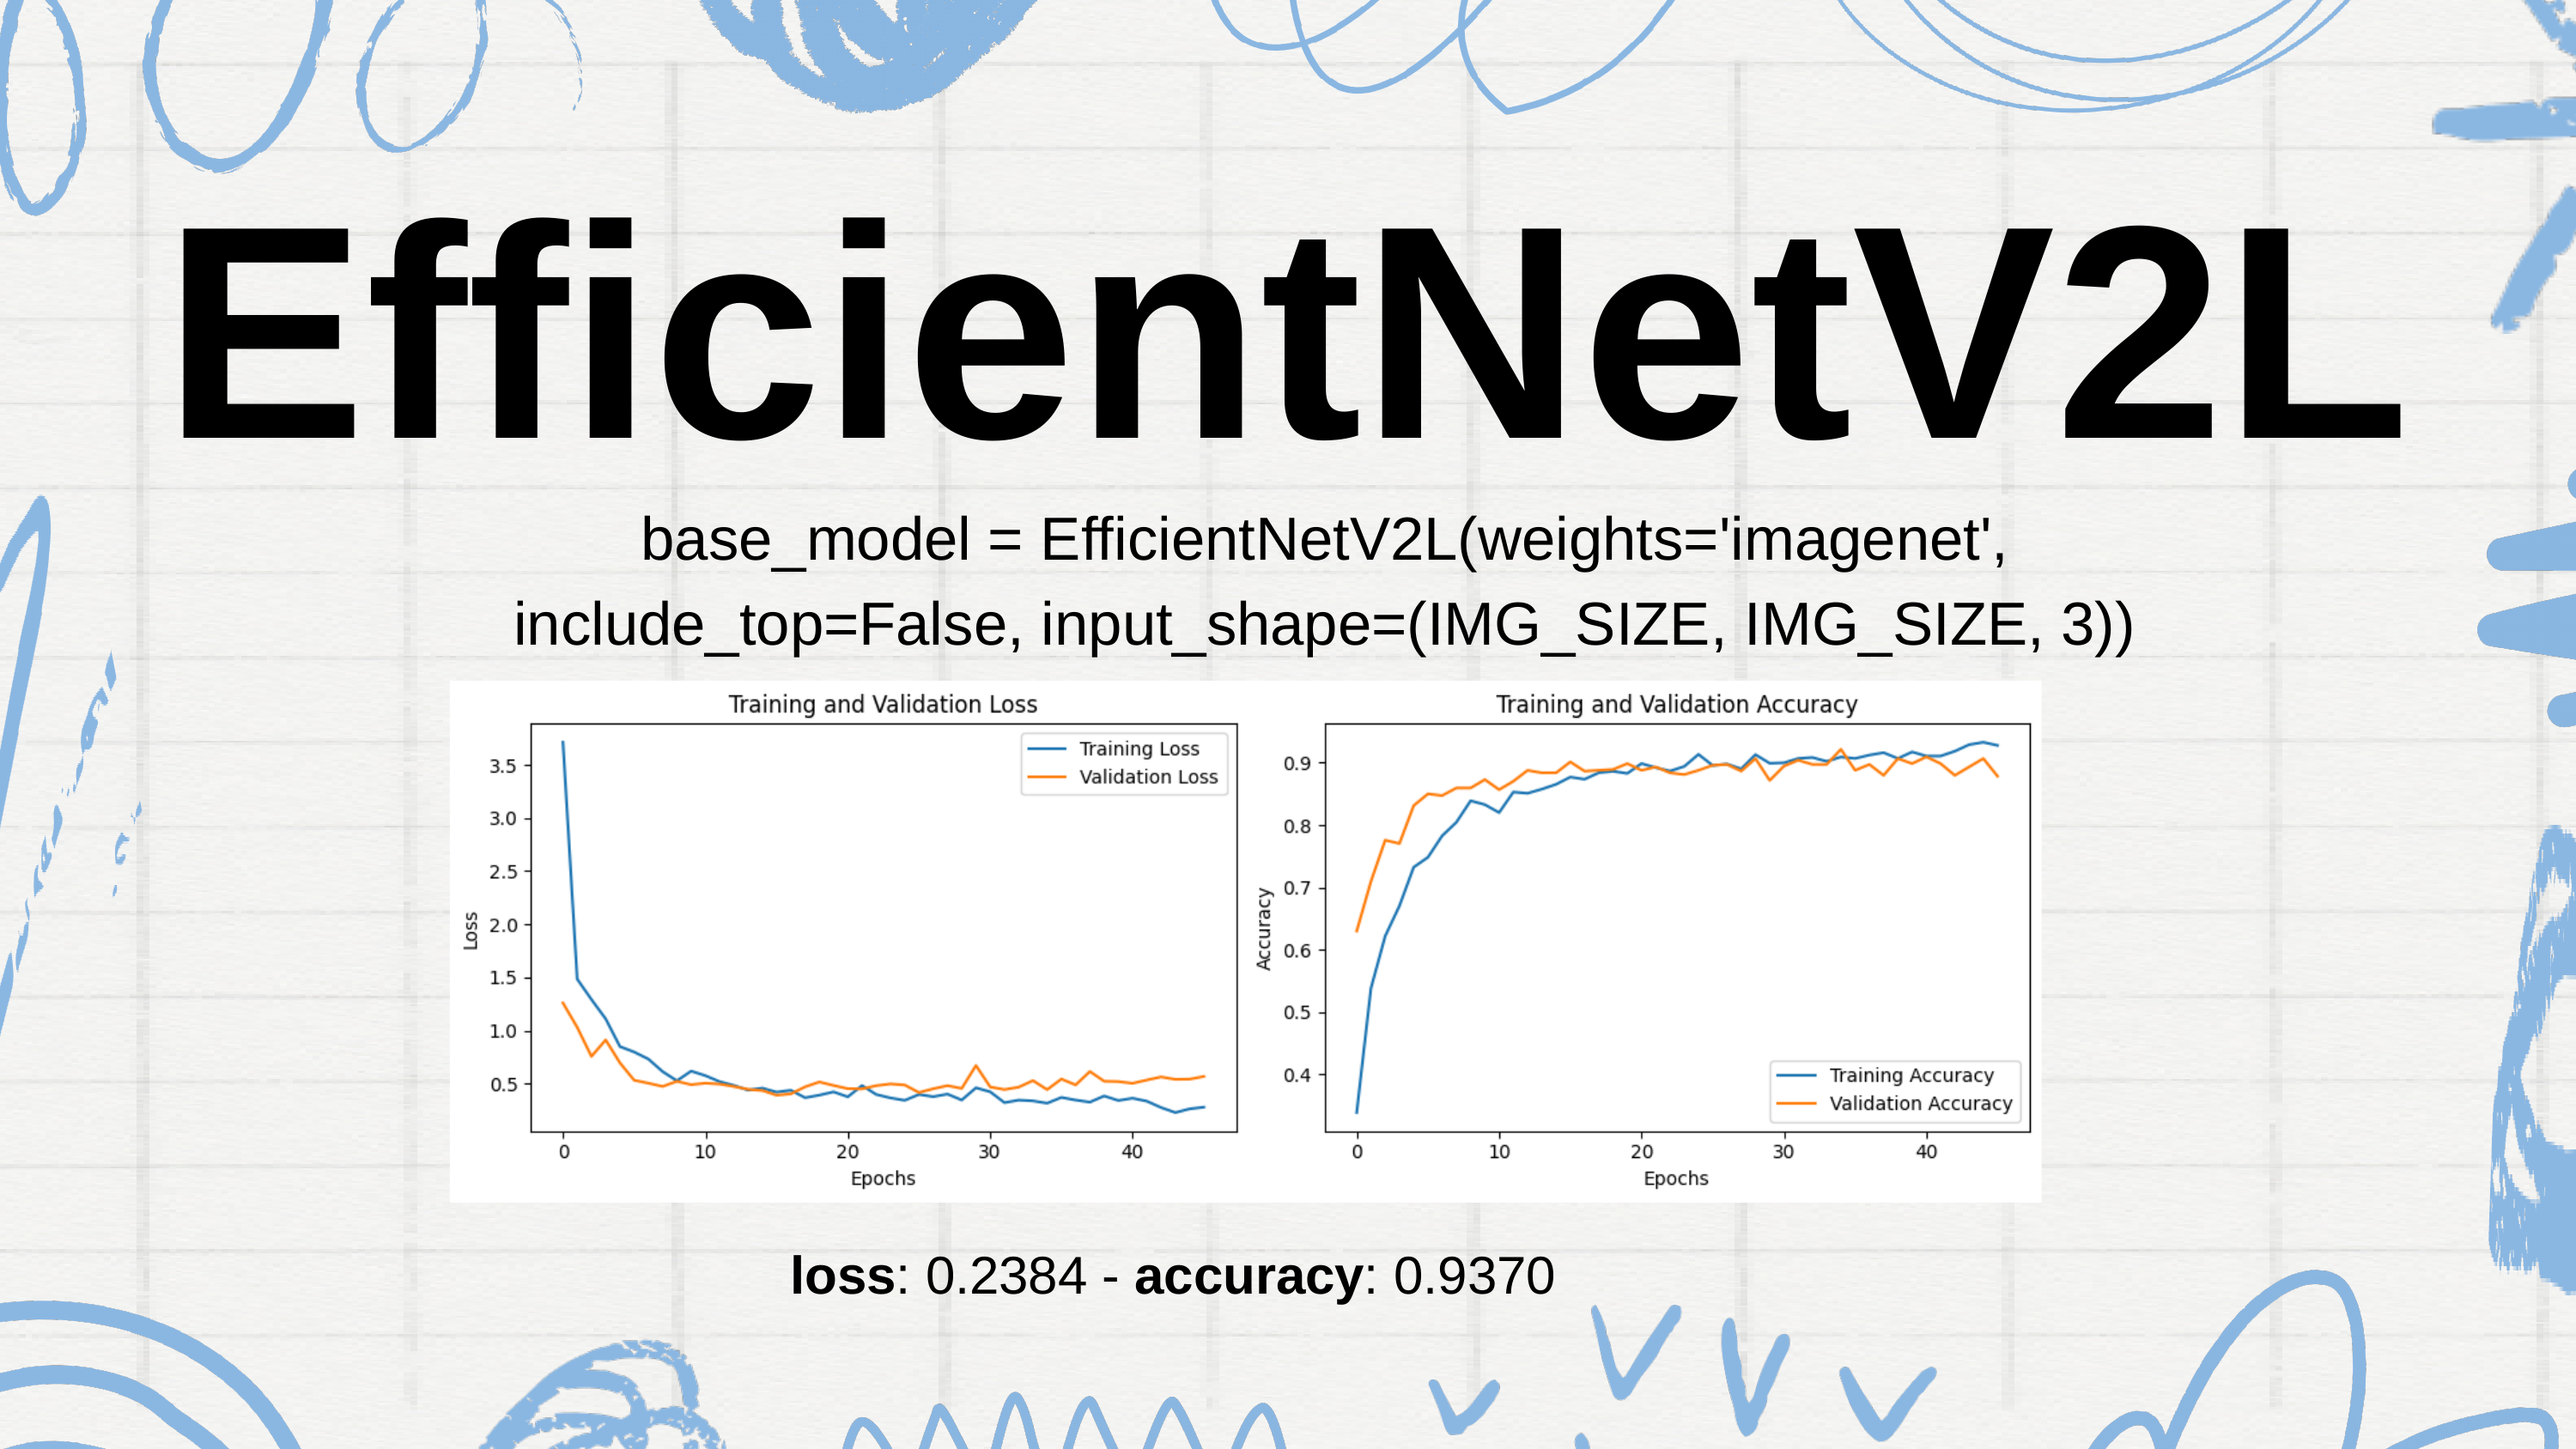

EfficientNetV2L

base_model = EfficientNetV2L(weights='imagenet', include_top=False, input_shape=(IMG_SIZE, IMG_SIZE, 3))

loss: 0.2384 - accuracy: 0.9370